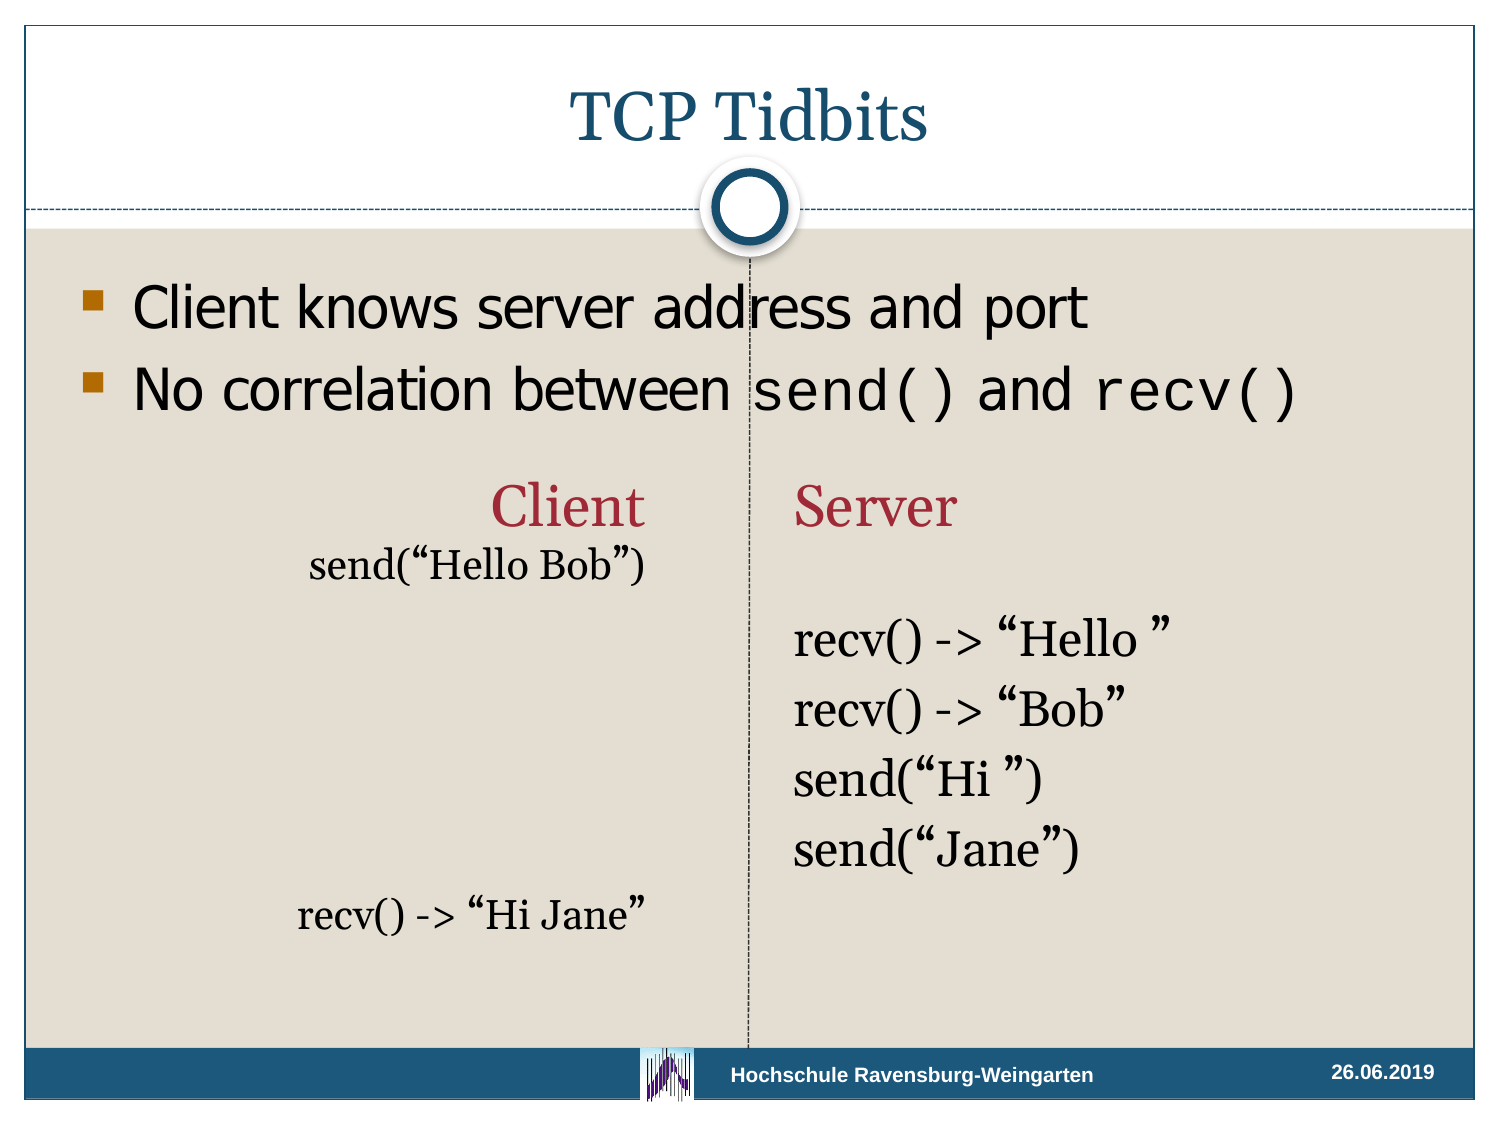

# TCP Tidbits
 Client knows server address and port
 No correlation between send() and recv()

Client
send(“Hello Bob”)

recv() -> “Hi Jane”
Server

recv() -> “Hello ”
recv() -> “Bob”
send(“Hi ”)
send(“Jane”)
26.06.2019